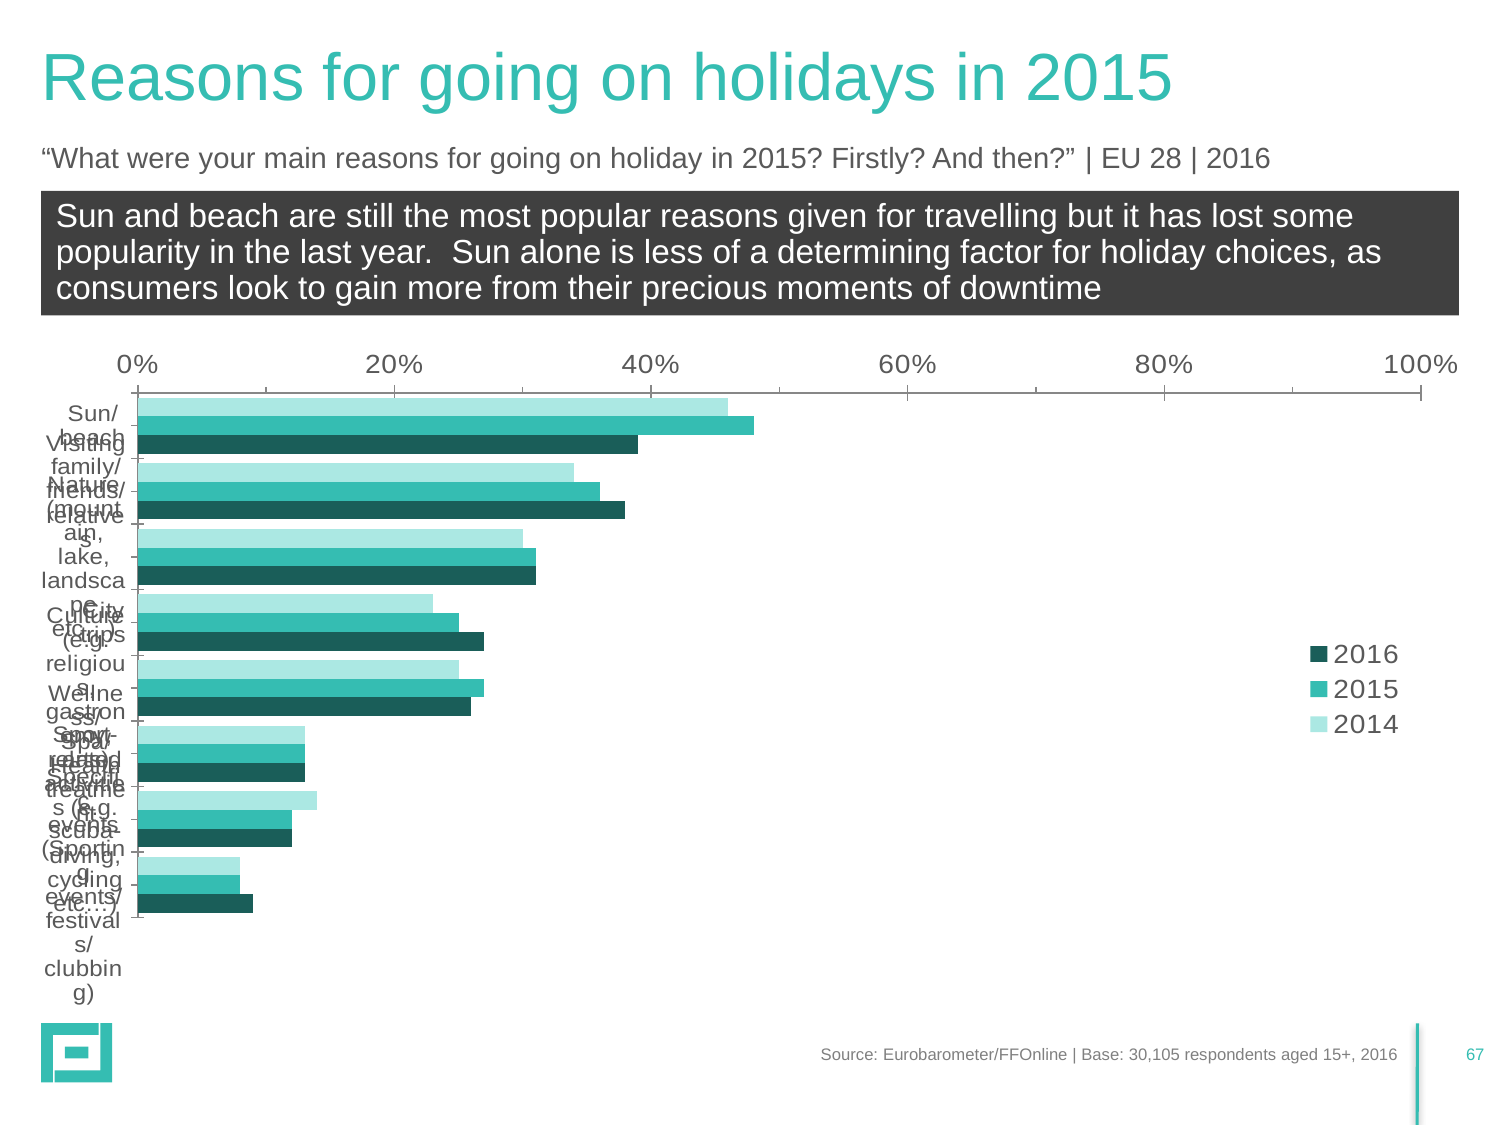

# Reasons for going on holidays in 2015
“What were your main reasons for going on holiday in 2015? Firstly? And then?” | EU 28 | 2016

Sun and beach are still the most popular reasons given for travelling but it has lost some popularity in the last year.  Sun alone is less of a determining factor for holiday choices, as consumers look to gain more from their precious moments of downtime

### Chart

| Category | 2014 | 2015 | 2016 |
|---|---|---|---|
| Sun/beach | 0.46 | 0.48 | 0.39 |
| Visiting family/friends/relatives | 0.34 | 0.36 | 0.38 |
| Nature (mountain, lake, landscape etc…) | 0.3 | 0.31 | 0.31 |
| City trips | 0.23 | 0.25 | 0.27 |
| Culture (e.g. religious, gastronomy, arts) | 0.25 | 0.27 | 0.26 |
| Wellness/Spa/Health treatment | 0.13 | 0.13 | 0.13 |
| Sport-related activities (e.g. scuba-diving, cycling etc…) | 0.14 | 0.12 | 0.12 |
| Specific events (Sporting events/festivals/clubbing) | 0.08 | 0.08 | 0.09 |
Source: Eurobarometer/FFOnline | Base: 30,105 respondents aged 15+, 2016